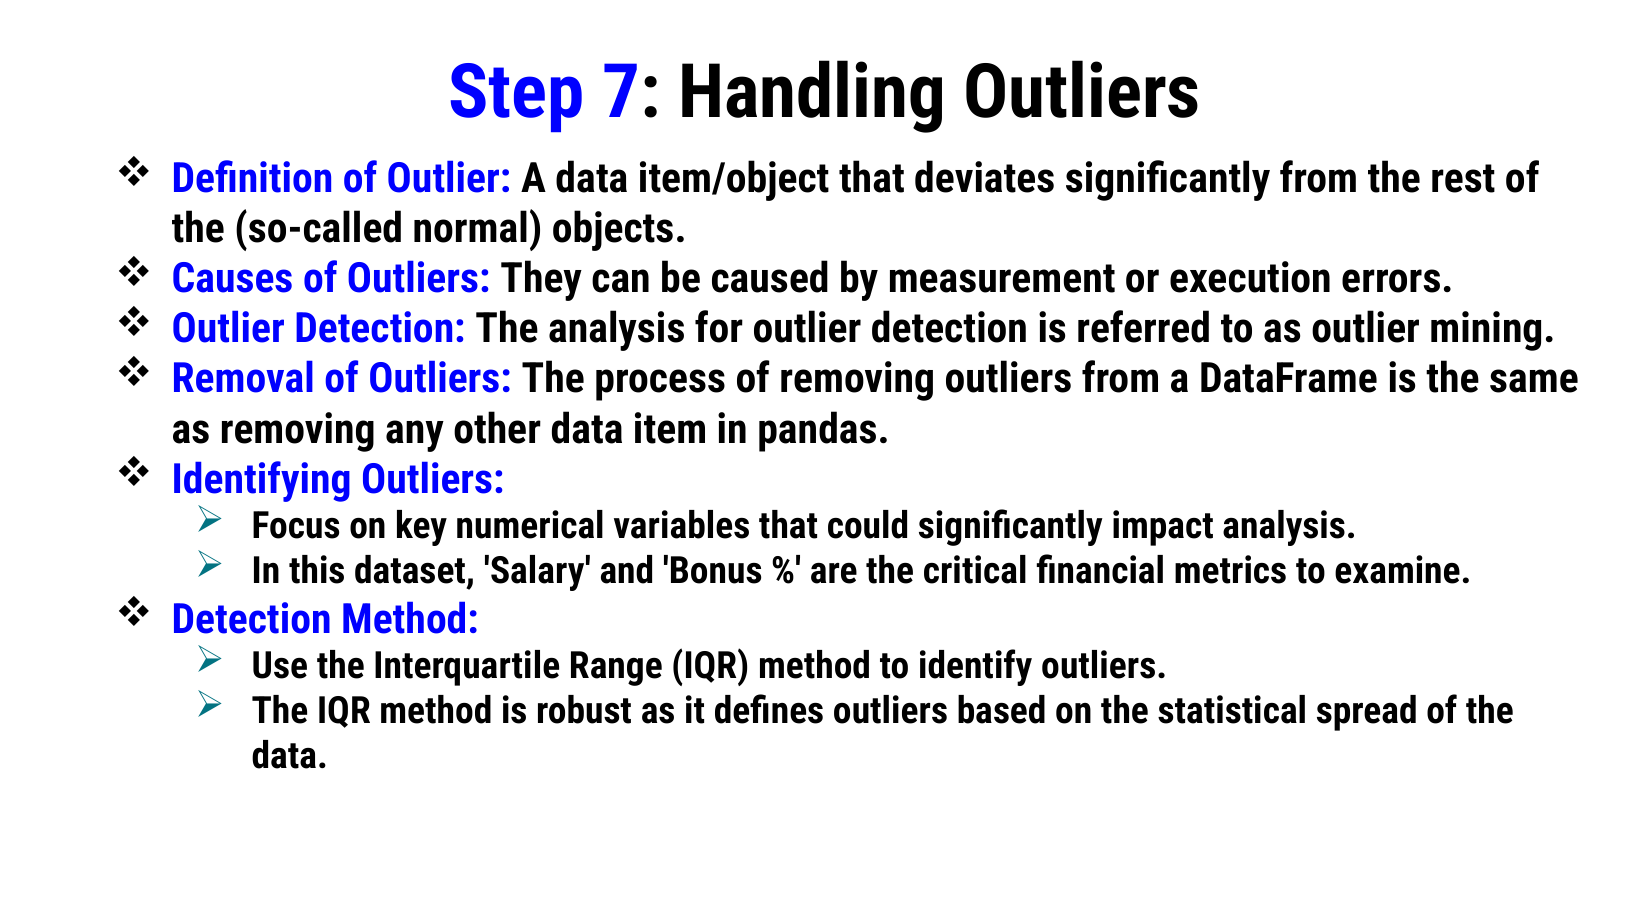

# Step 7: Handling Outliers
Definition of Outlier: A data item/object that deviates significantly from the rest of the (so-called normal) objects.
Causes of Outliers: They can be caused by measurement or execution errors.
Outlier Detection: The analysis for outlier detection is referred to as outlier mining.
Removal of Outliers: The process of removing outliers from a DataFrame is the same as removing any other data item in pandas.
Identifying Outliers:
Focus on key numerical variables that could significantly impact analysis.
In this dataset, 'Salary' and 'Bonus %' are the critical financial metrics to examine.
Detection Method:
Use the Interquartile Range (IQR) method to identify outliers.
The IQR method is robust as it defines outliers based on the statistical spread of the data.